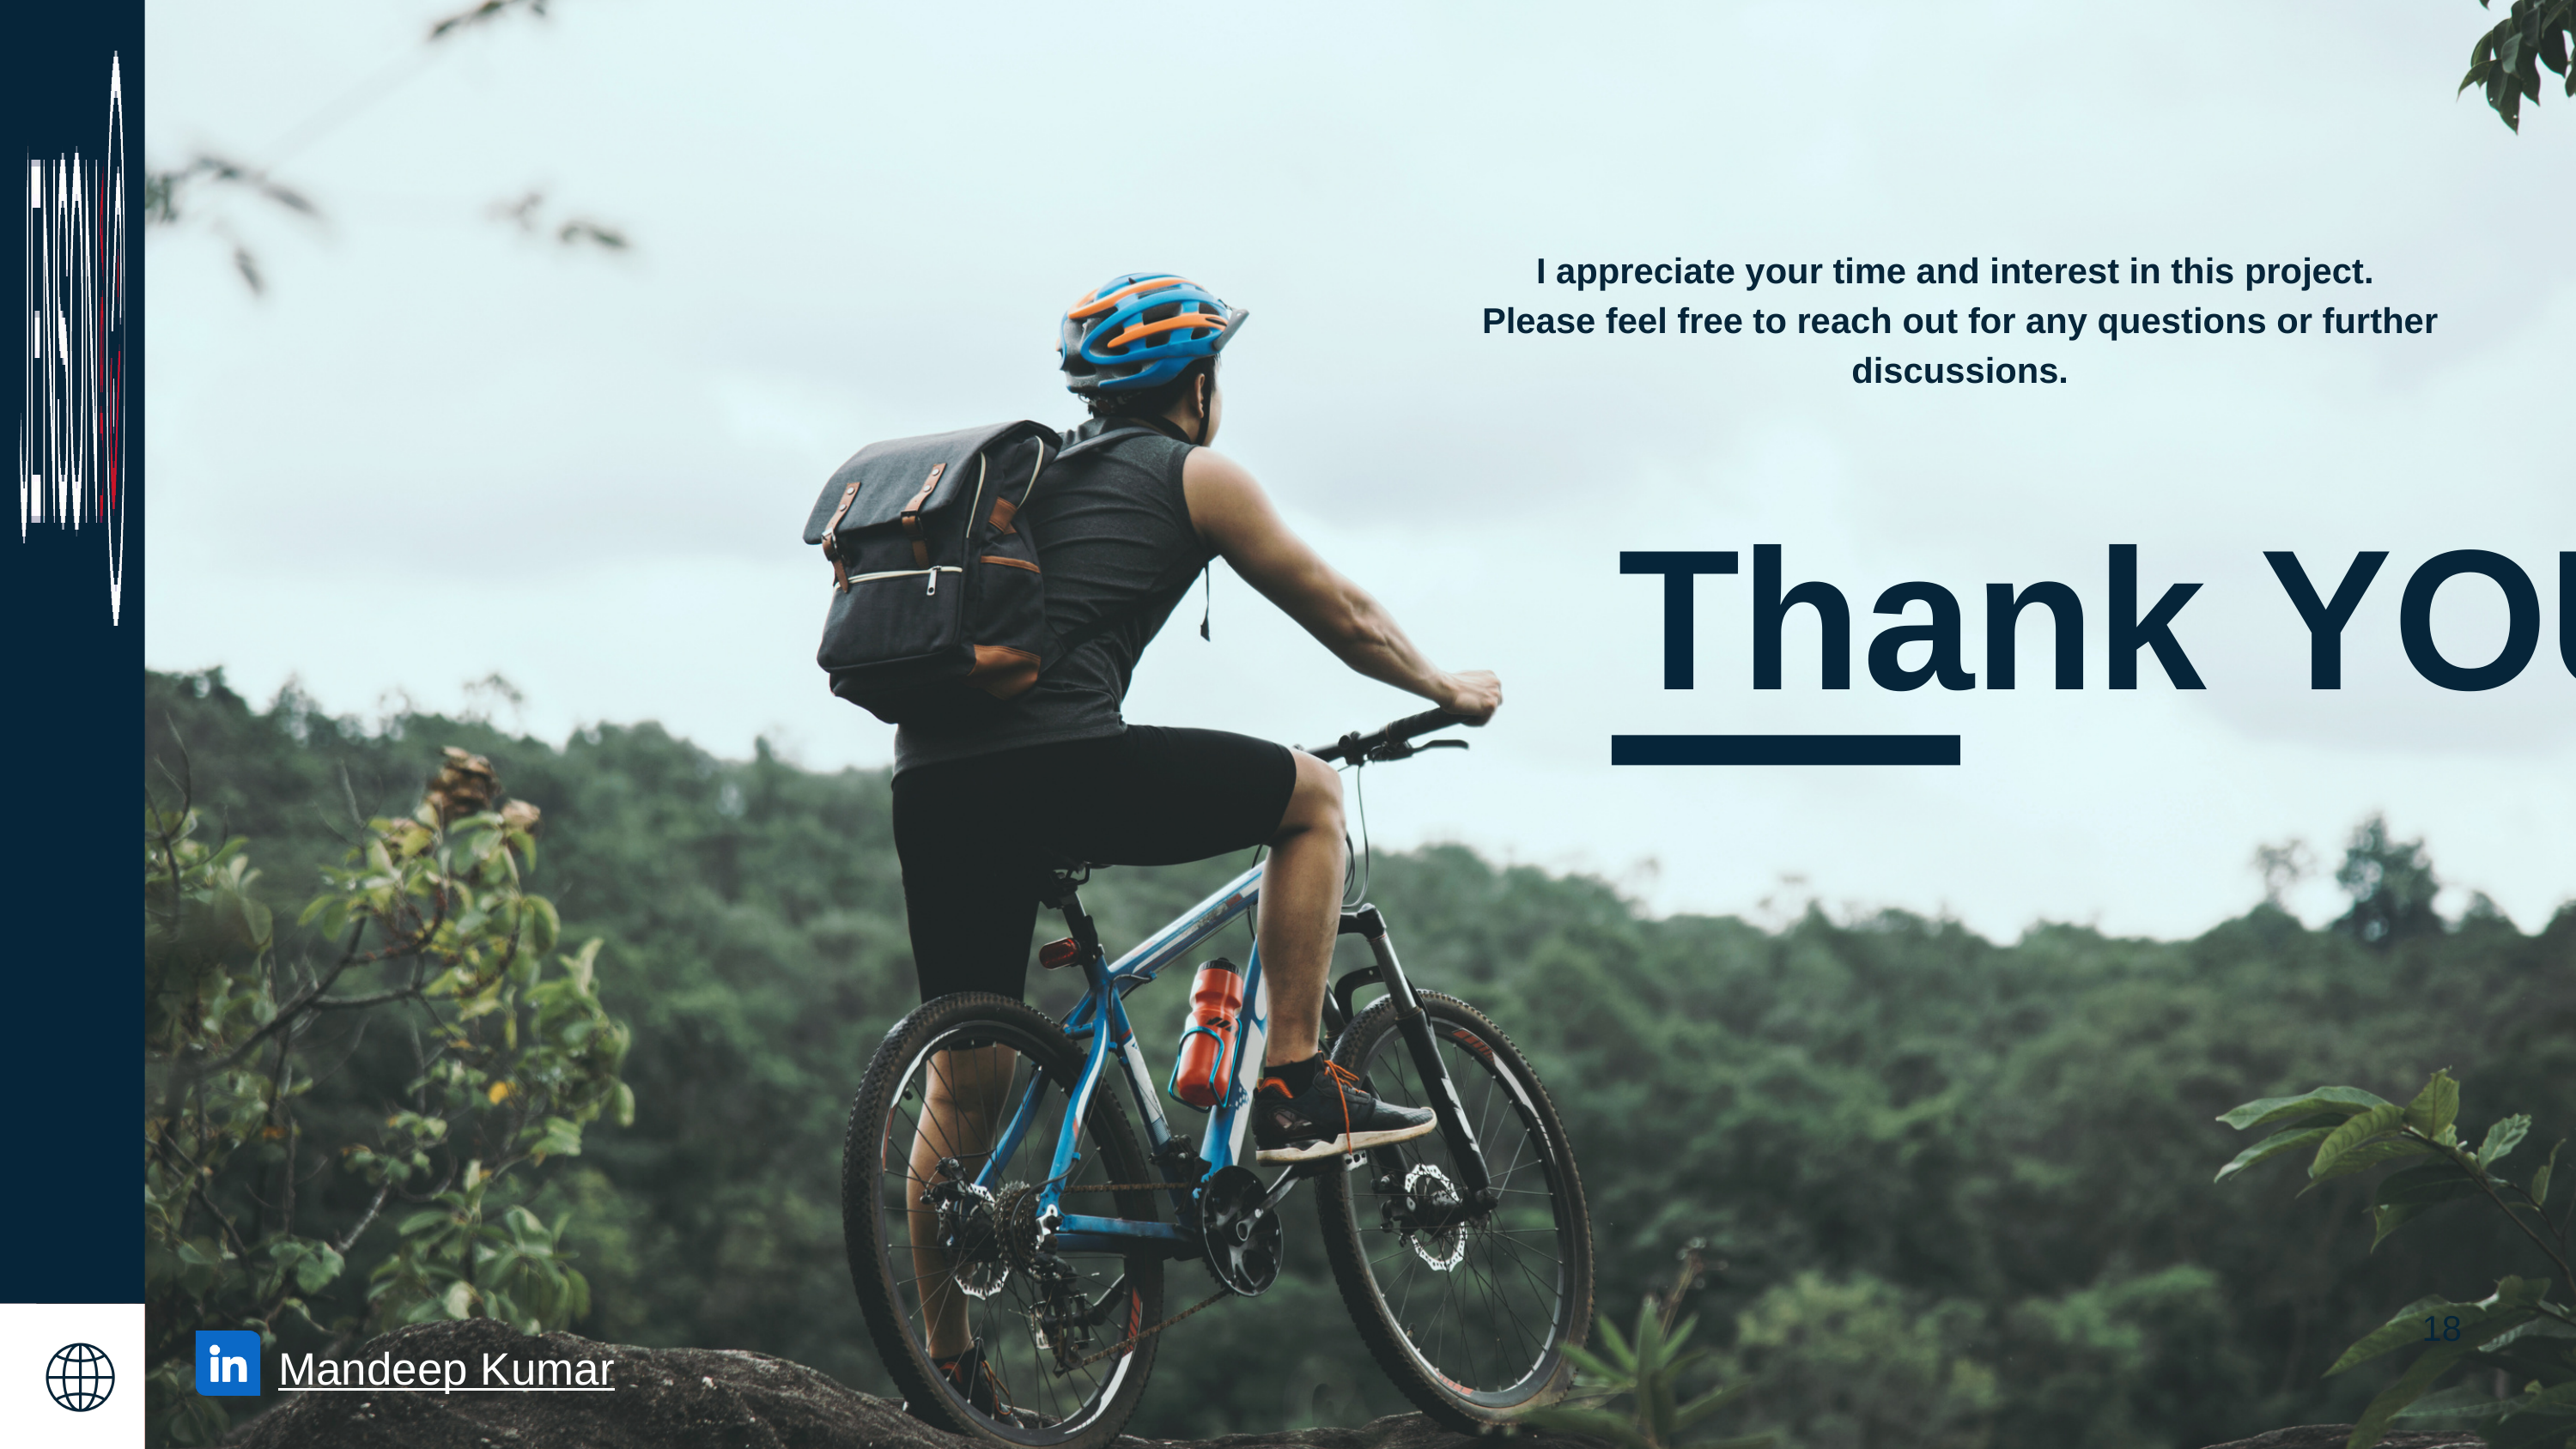

I appreciate your time and interest in this project.
Please feel free to reach out for any questions or further discussions.

Thank YOU

18

Mandeep Kumar